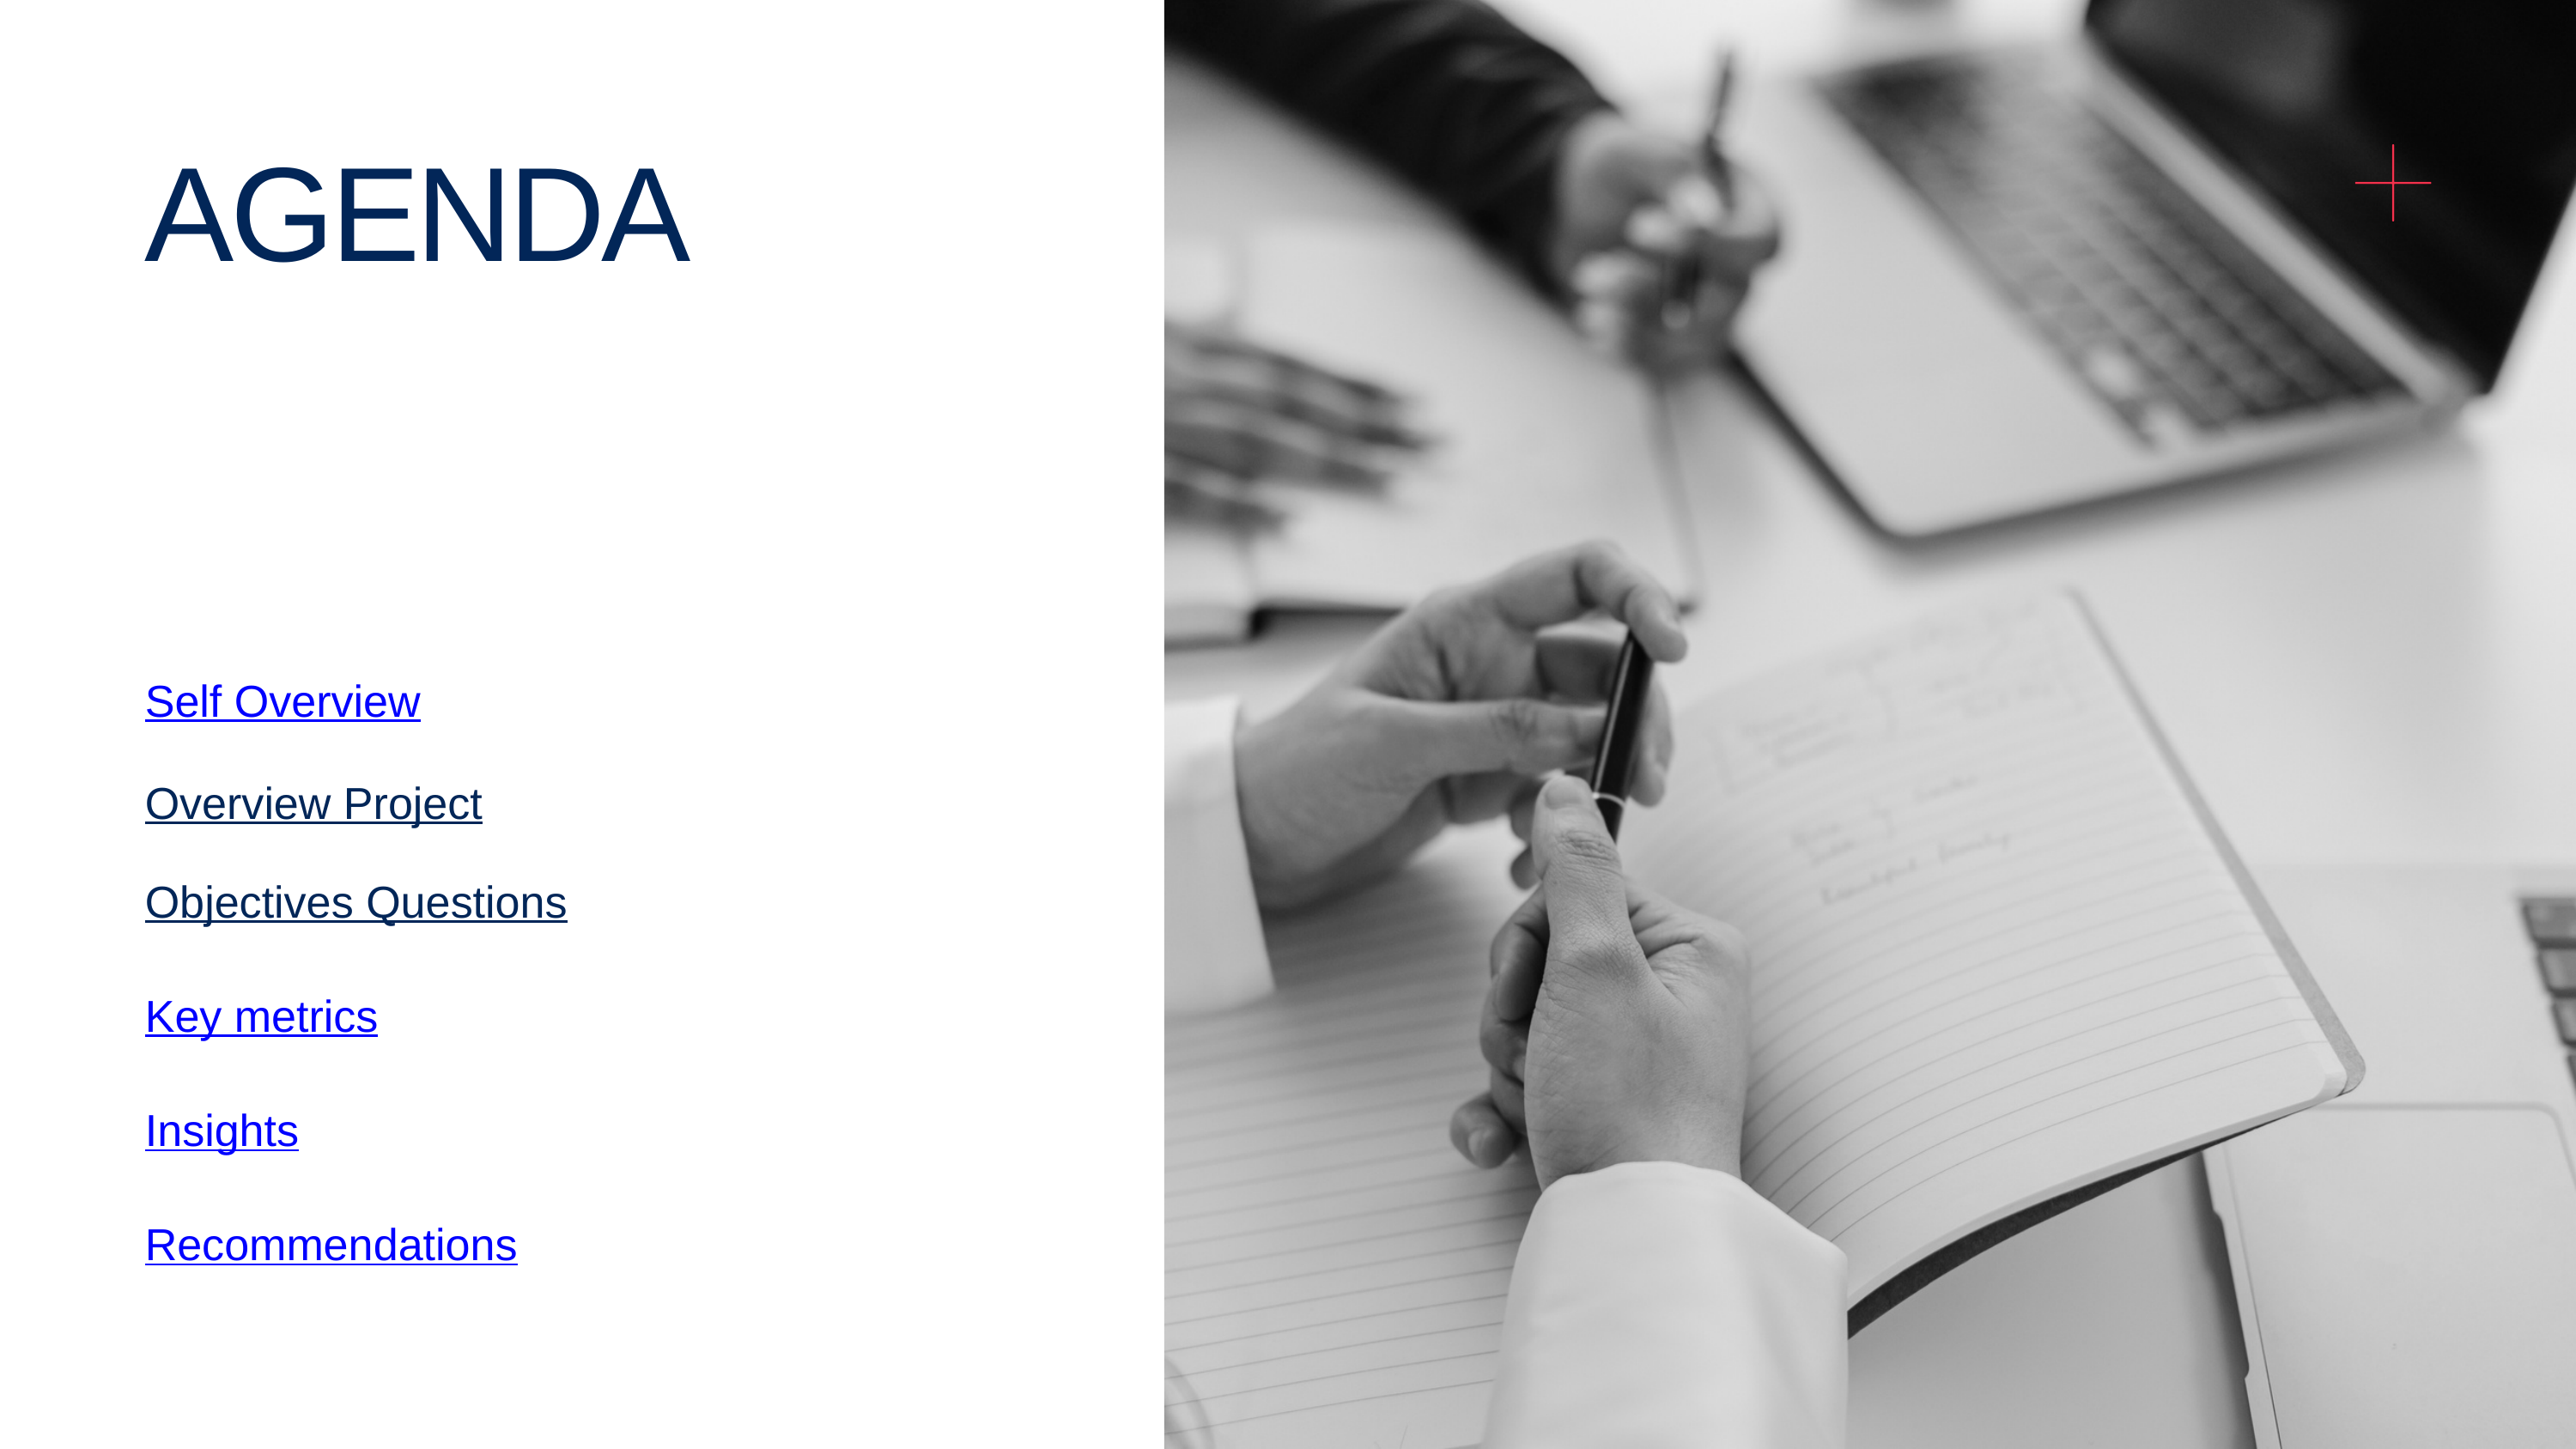

AGENDA
Self Overview
Overview Project
Objectives Questions
Key metrics
Insights
Recommendations